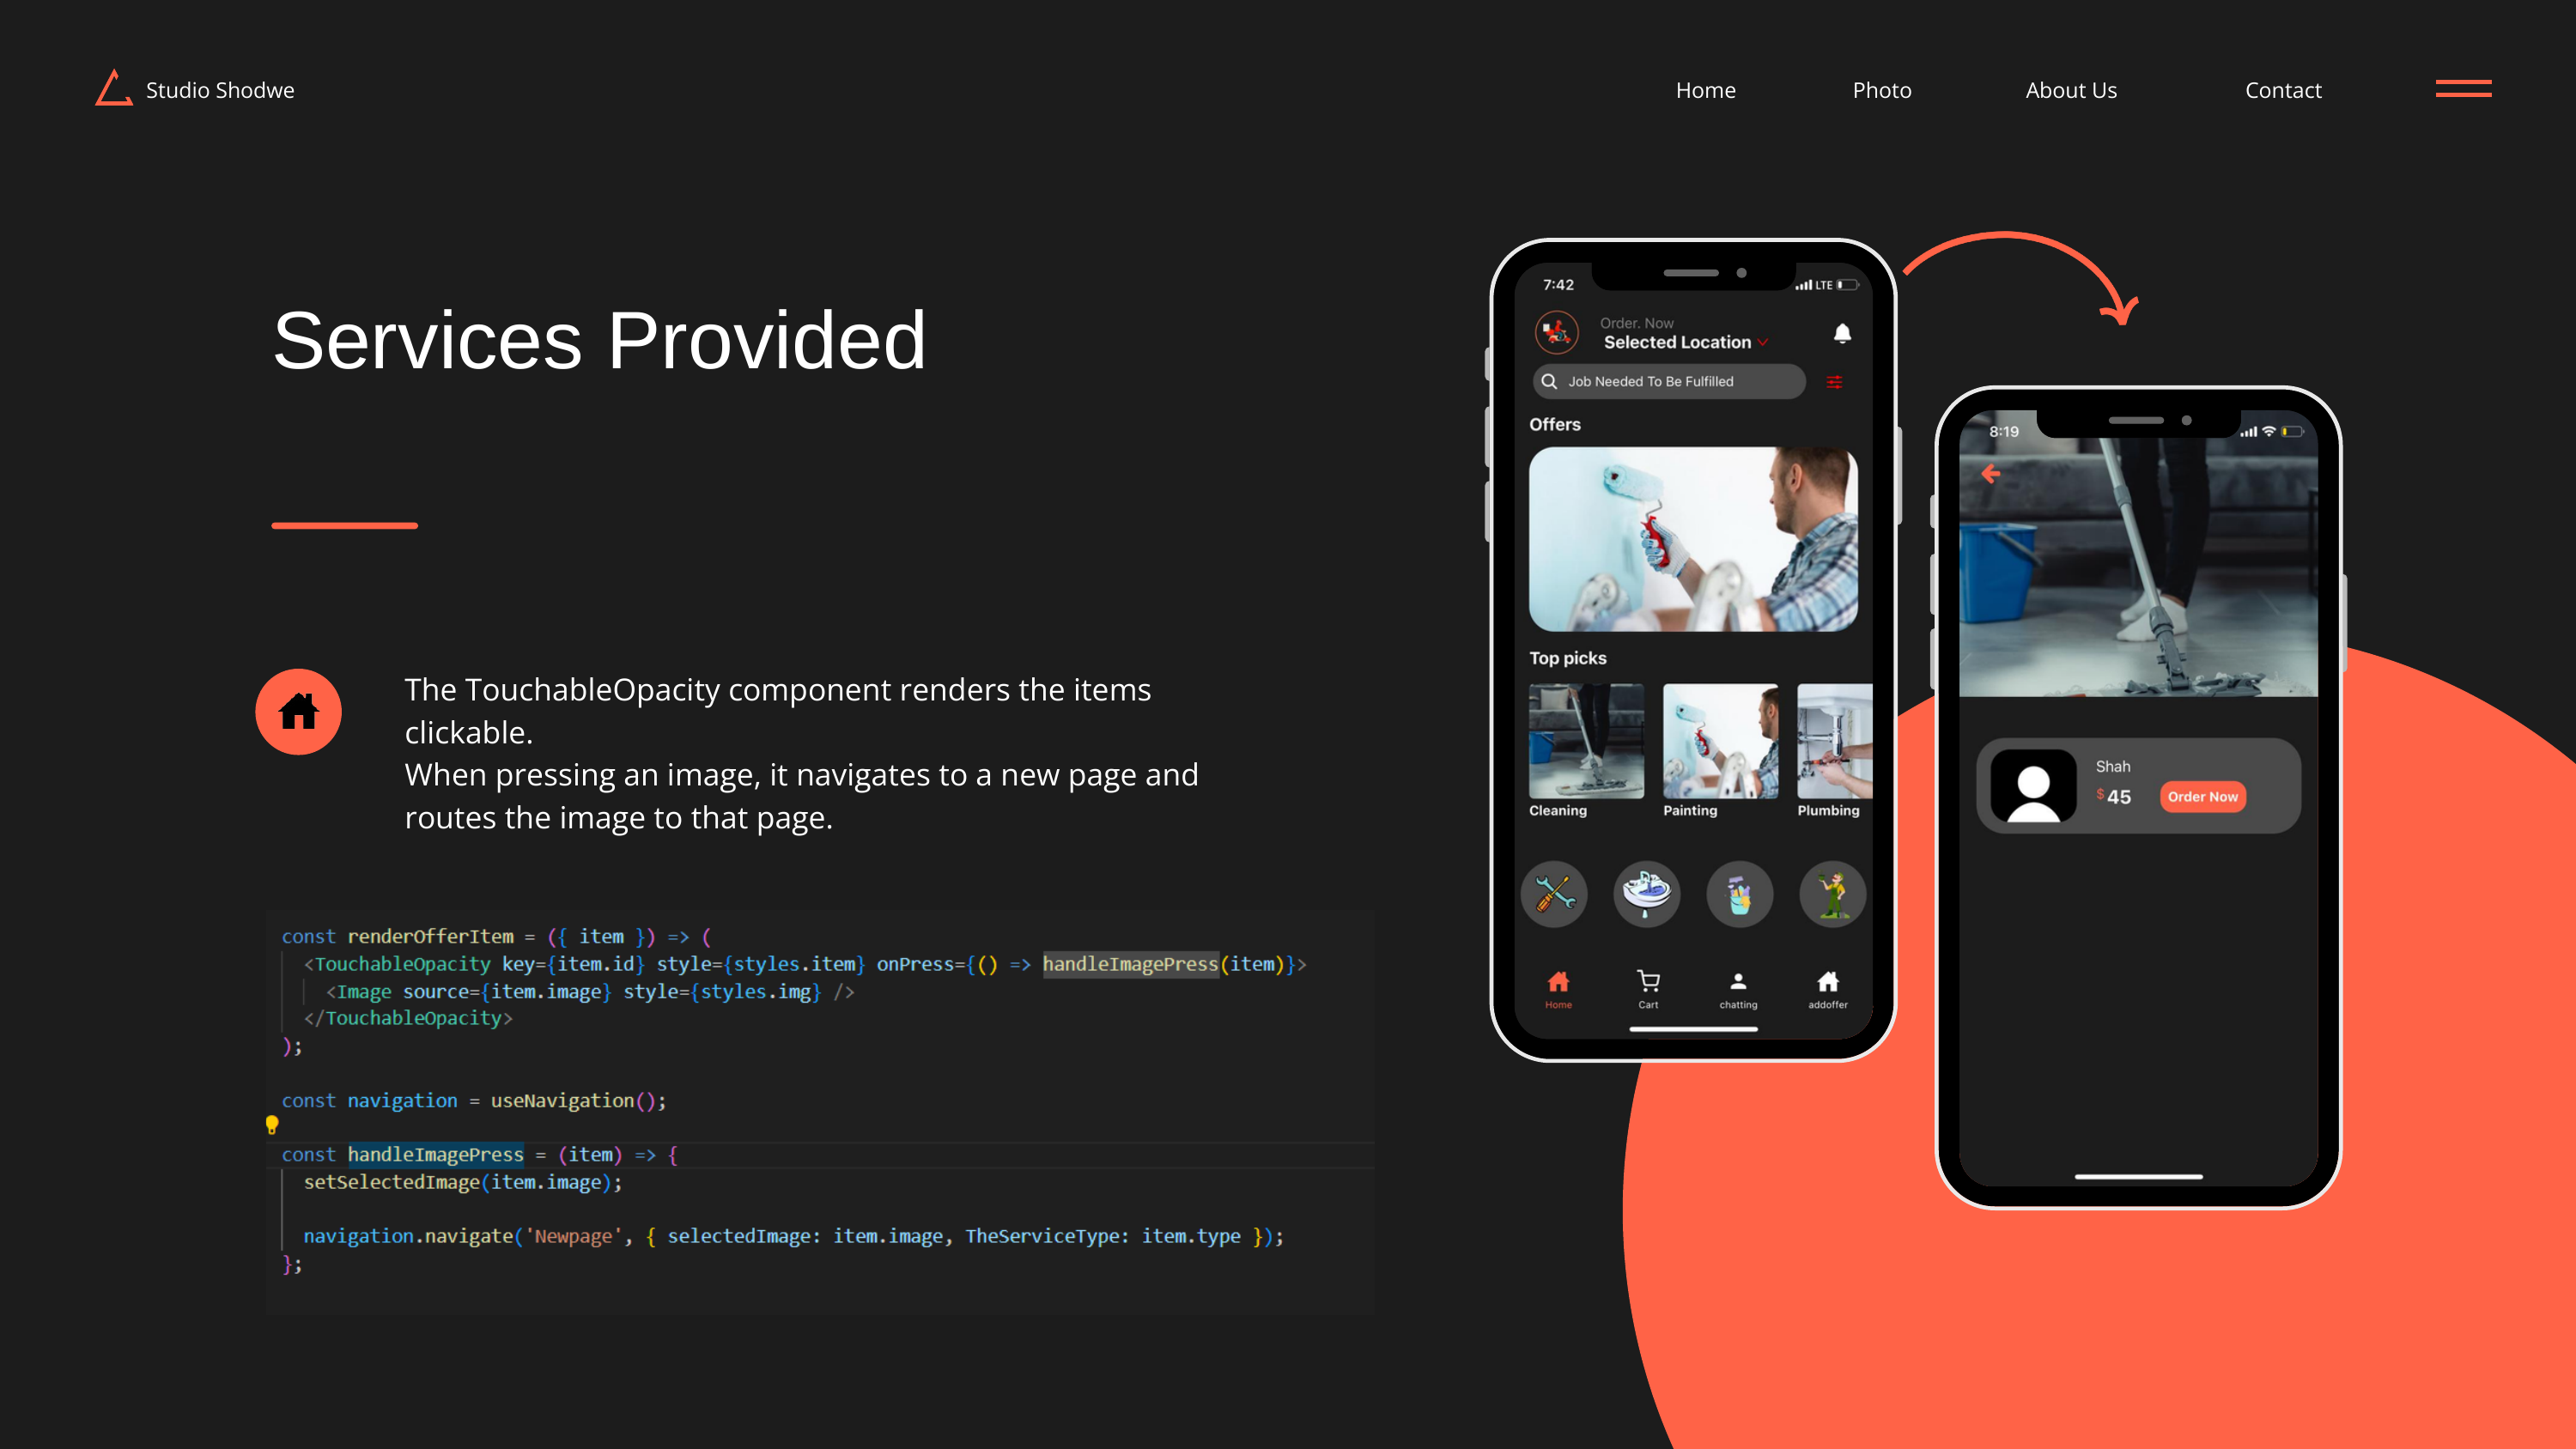

Studio Shodwe
Home
Photo
About Us
Contact

Services Provided

The TouchableOpacity component renders the items clickable.
When pressing an image, it navigates to a new page and routes the image to that page.